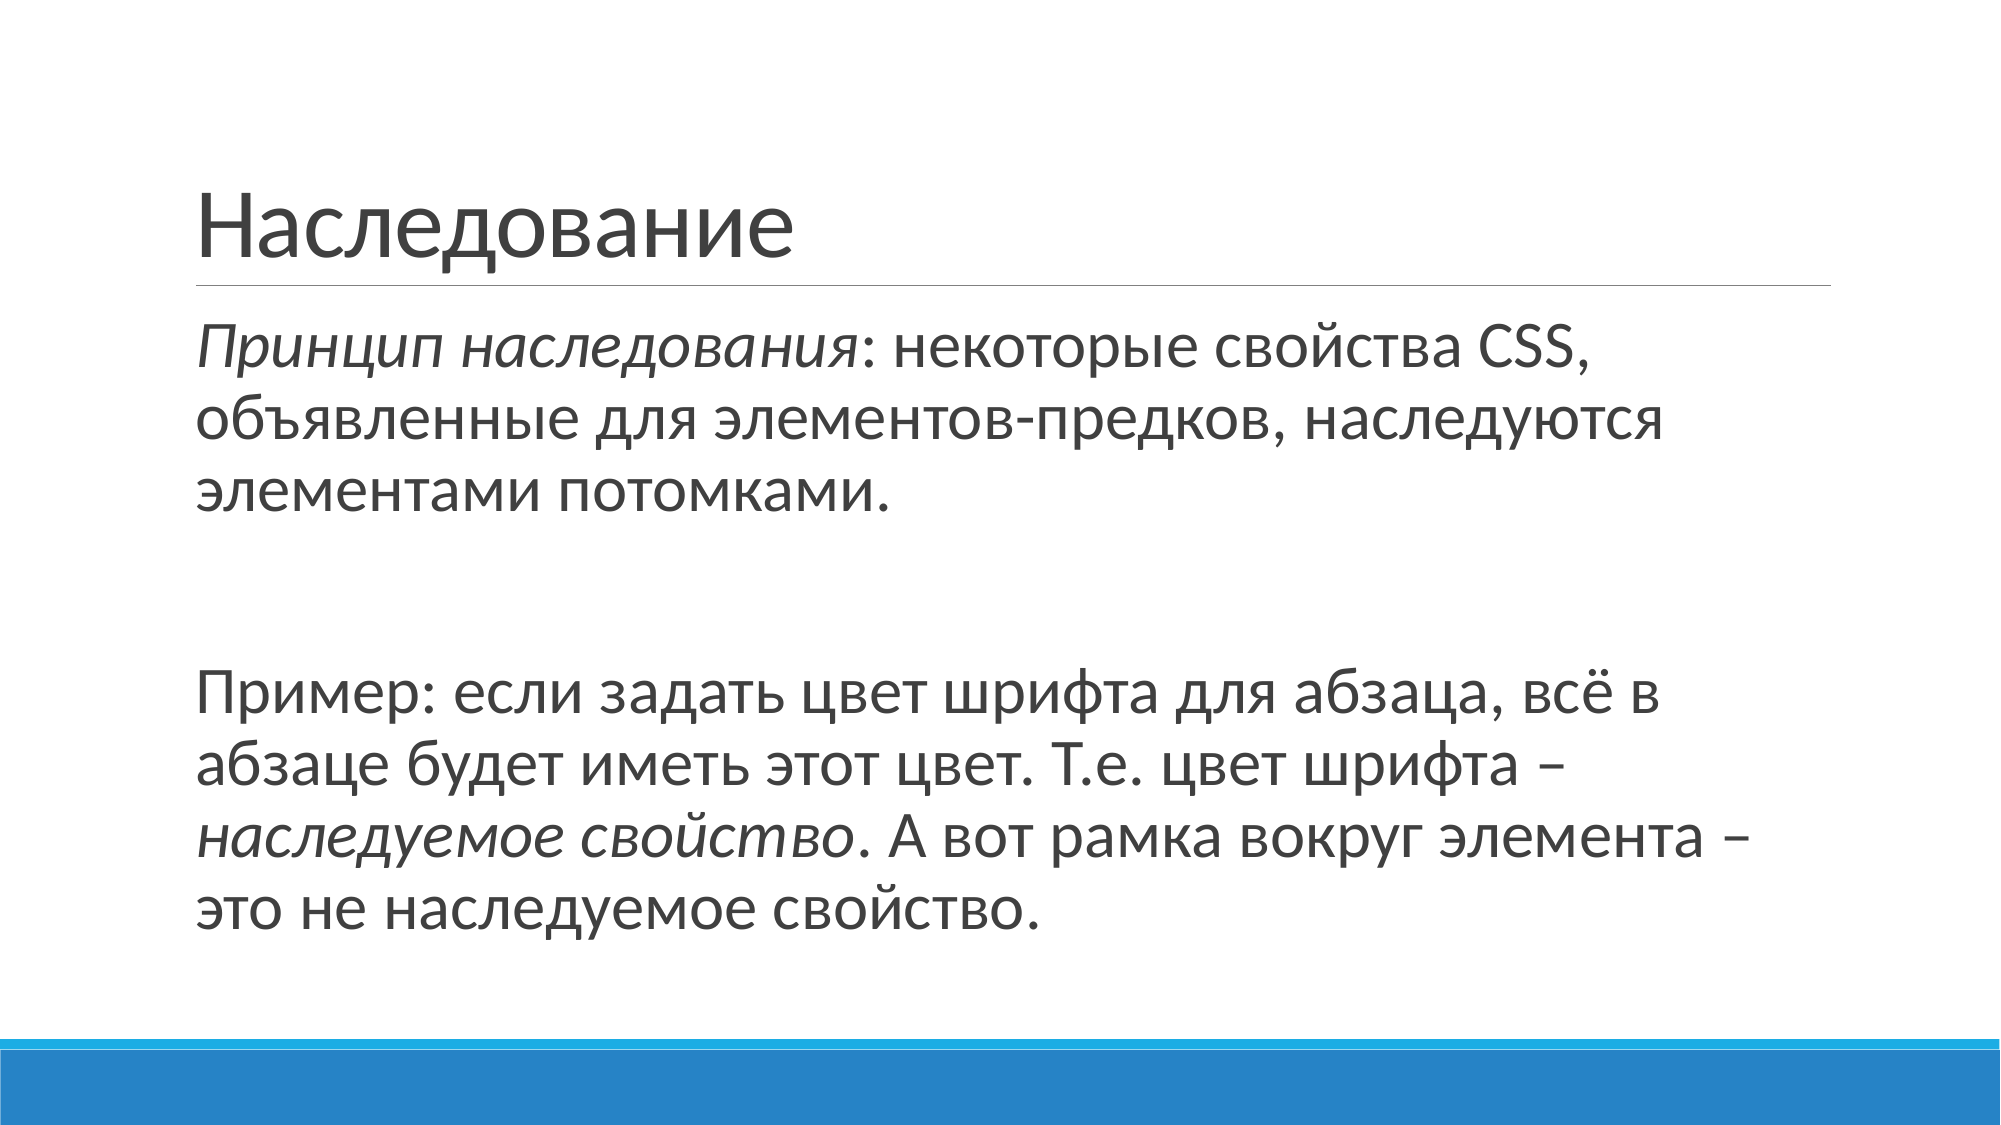

# Наследование
Принцип наследования: некоторые свойства CSS, объявленные для элементов-предков, наследуются элементами потомками.

Пример: если задать цвет шрифта для абзаца, всё в абзаце будет иметь этот цвет. Т.е. цвет шрифта – наследуемое свойство. А вот рамка вокруг элемента – это не наследуемое свойство.